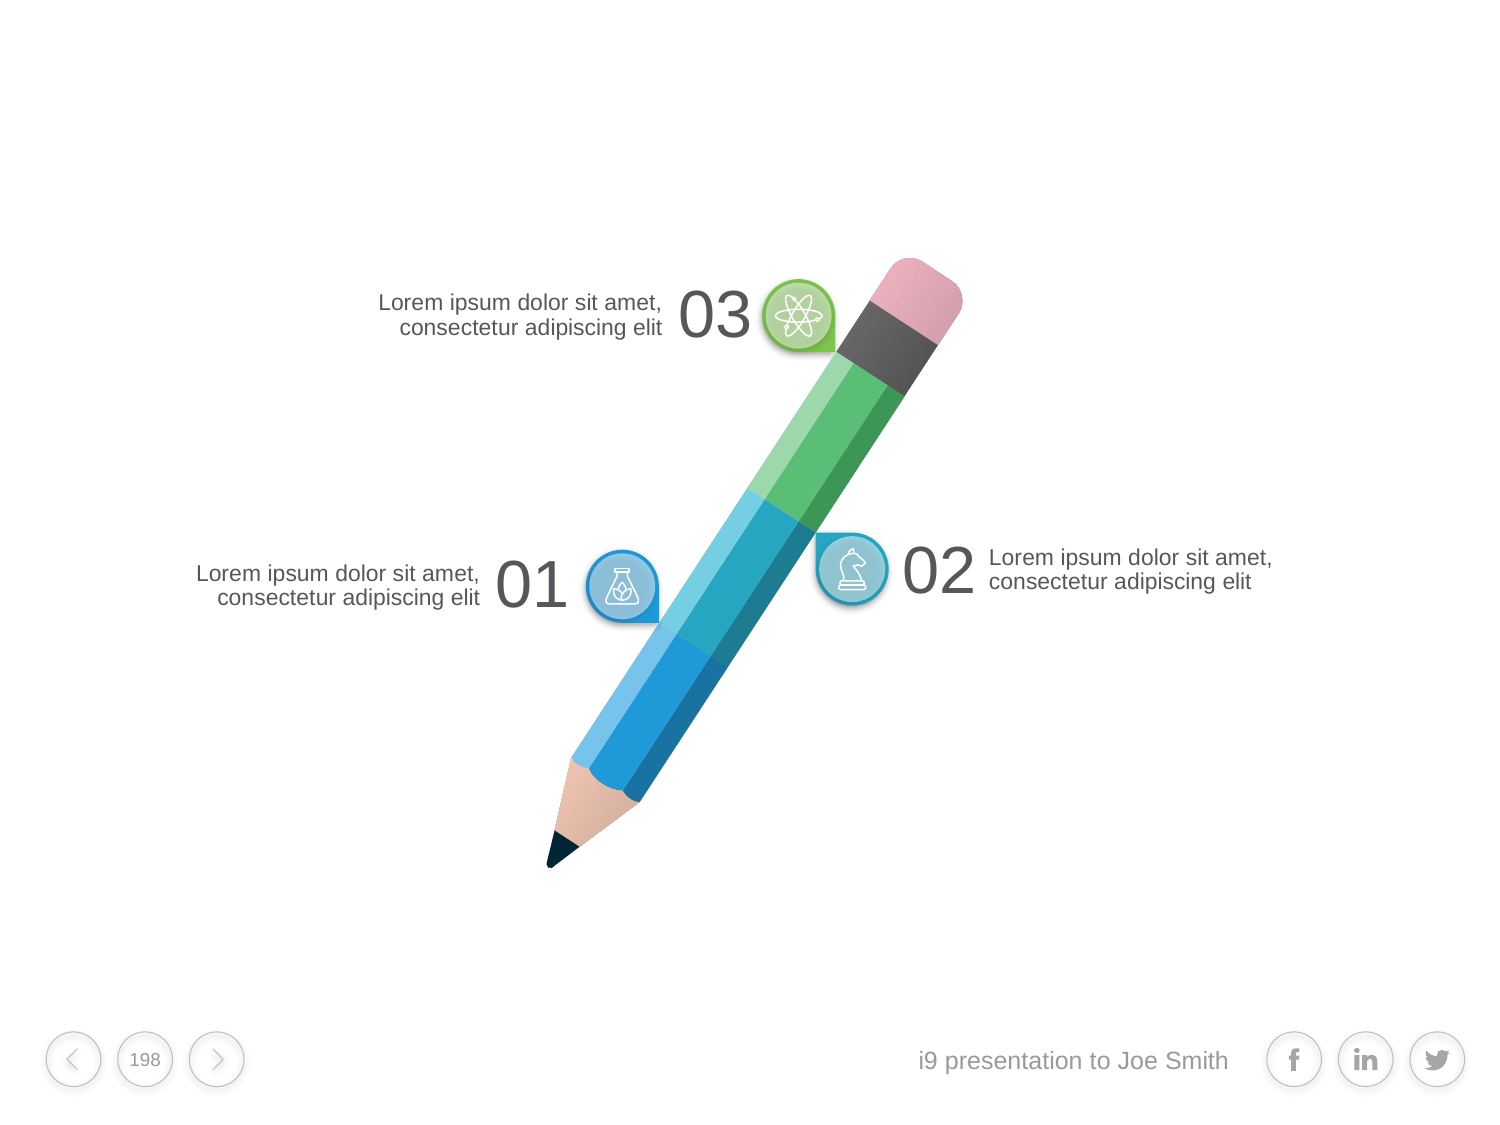

03

Lorem ipsum dolor sit amet, consectetur adipiscing elit

02

Lorem ipsum dolor sit amet, consectetur adipiscing elit

01

Lorem ipsum dolor sit amet, consectetur adipiscing elit